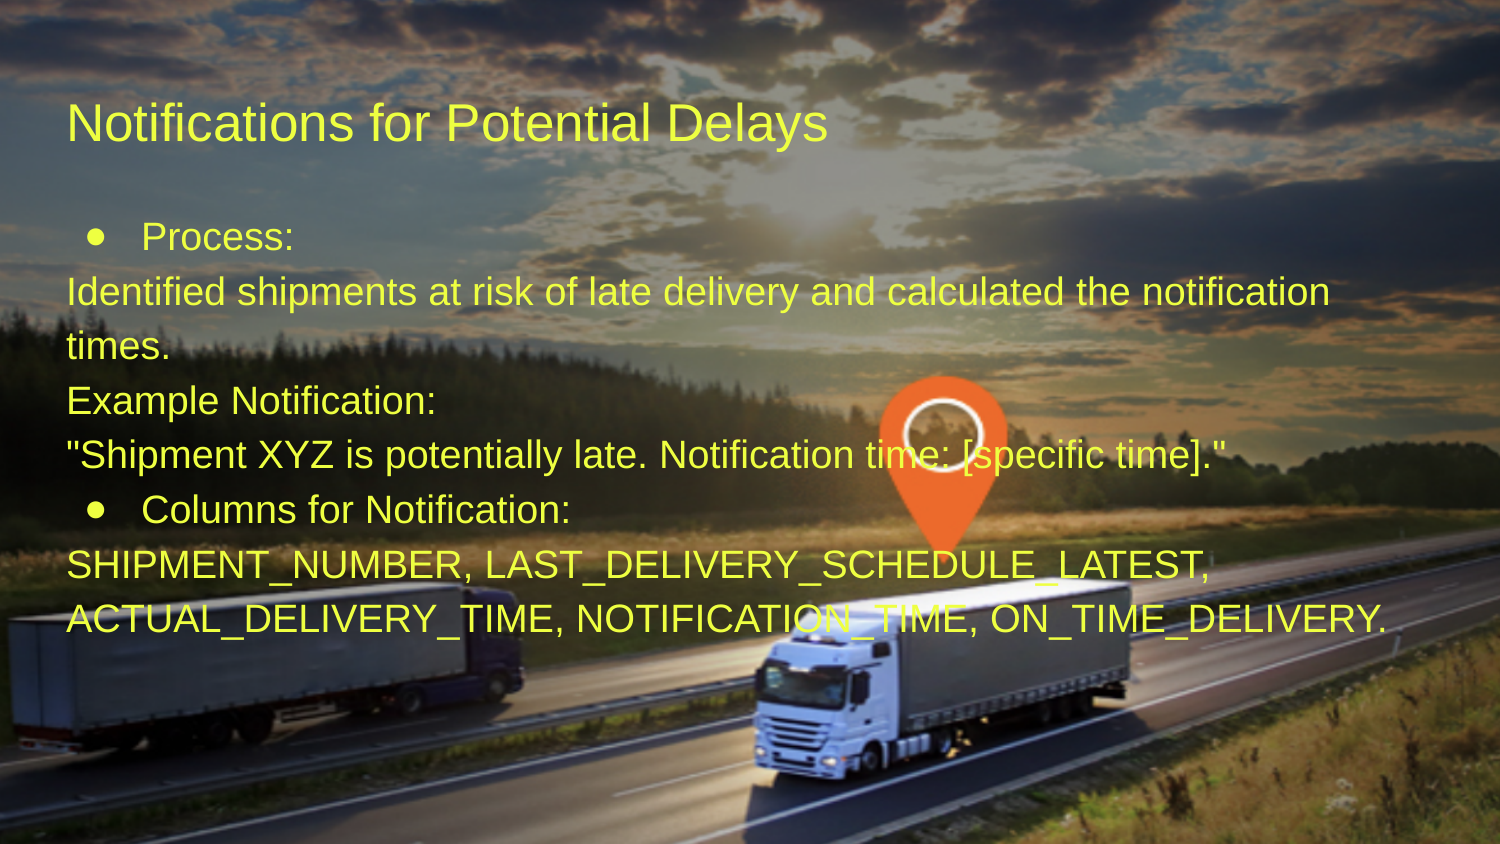

# Notifications for Potential Delays
Process:
Identified shipments at risk of late delivery and calculated the notification times.
Example Notification:
"Shipment XYZ is potentially late. Notification time: [specific time]."
Columns for Notification:
SHIPMENT_NUMBER, LAST_DELIVERY_SCHEDULE_LATEST, ACTUAL_DELIVERY_TIME, NOTIFICATION_TIME, ON_TIME_DELIVERY.